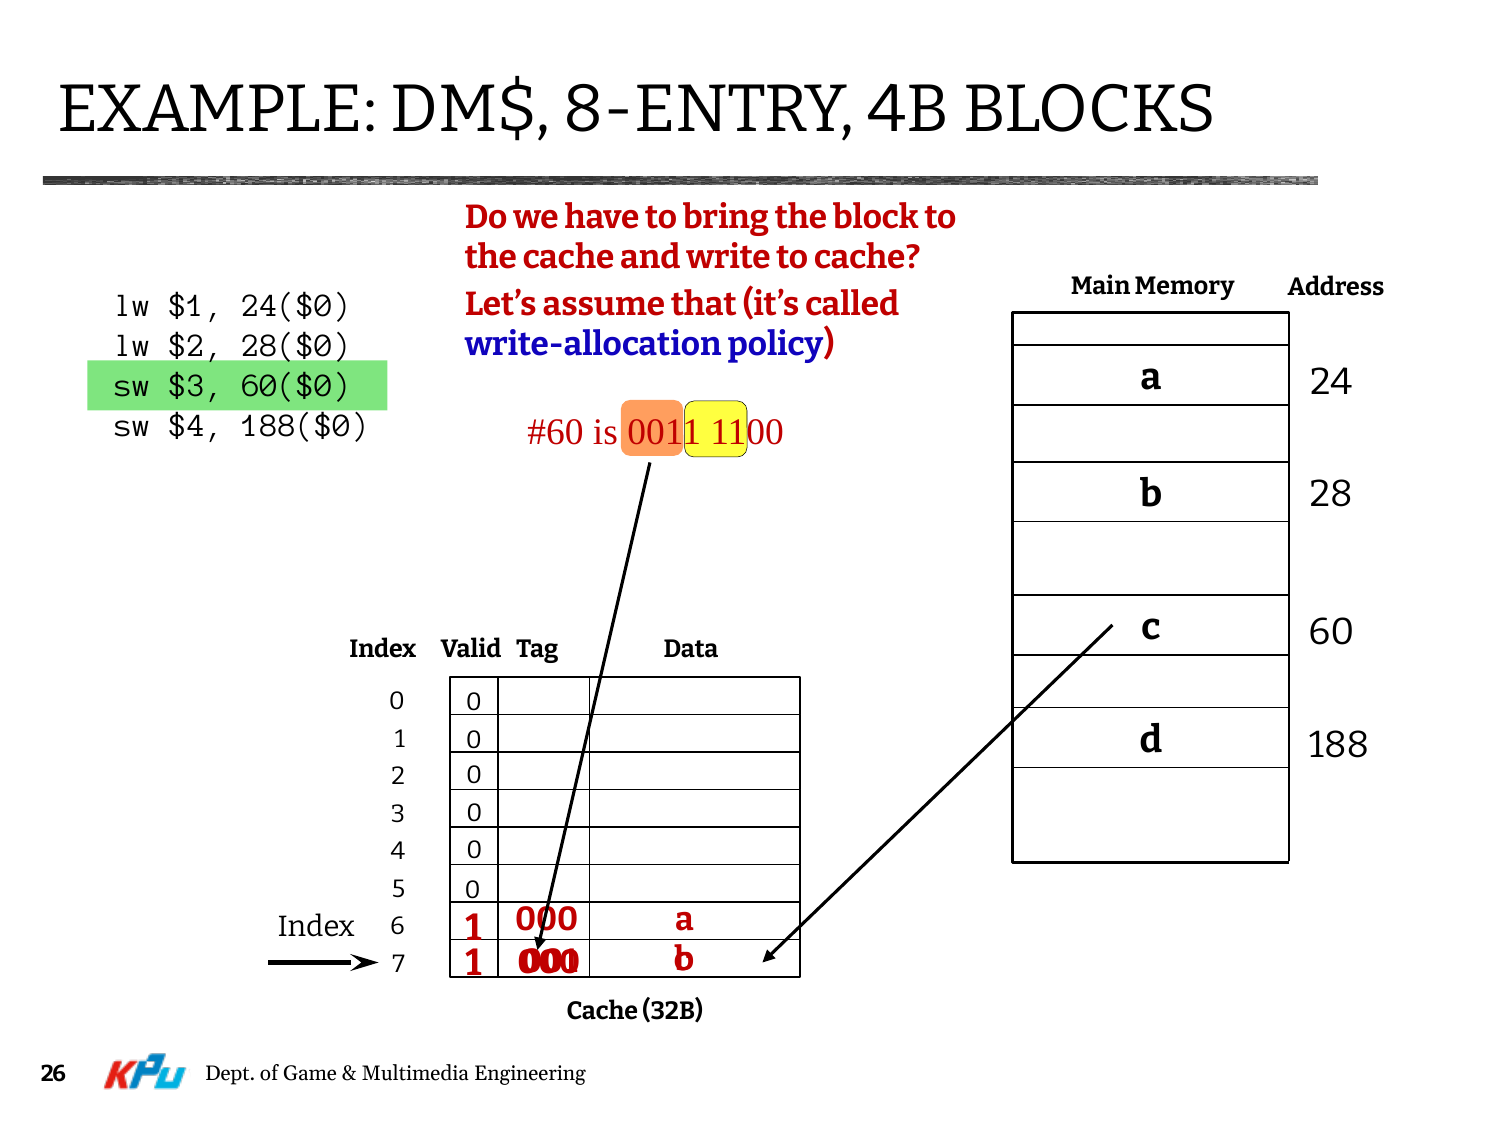

# Example: DM$, 8-Entry, 4B blocks
Do we have to bring the block to the cache and write to cache?

Main Memory
Address
Let’s assume that (it’s called write-allocation policy)
lw $1, 24($0)
lw $2, 28($0)
sw $3, 60($0)
sw $4, 188($0)

a
24

#60 is 0011 1100

28

b
60
c

Index
Valid
Tag
Data
0
1
2
3
4
5
6
7

Cache (32B)
0
d
188
0
0
0
0
0
1
000
a
Index
1
b
c
001
000
26
Dept. of Game & Multimedia Engineering